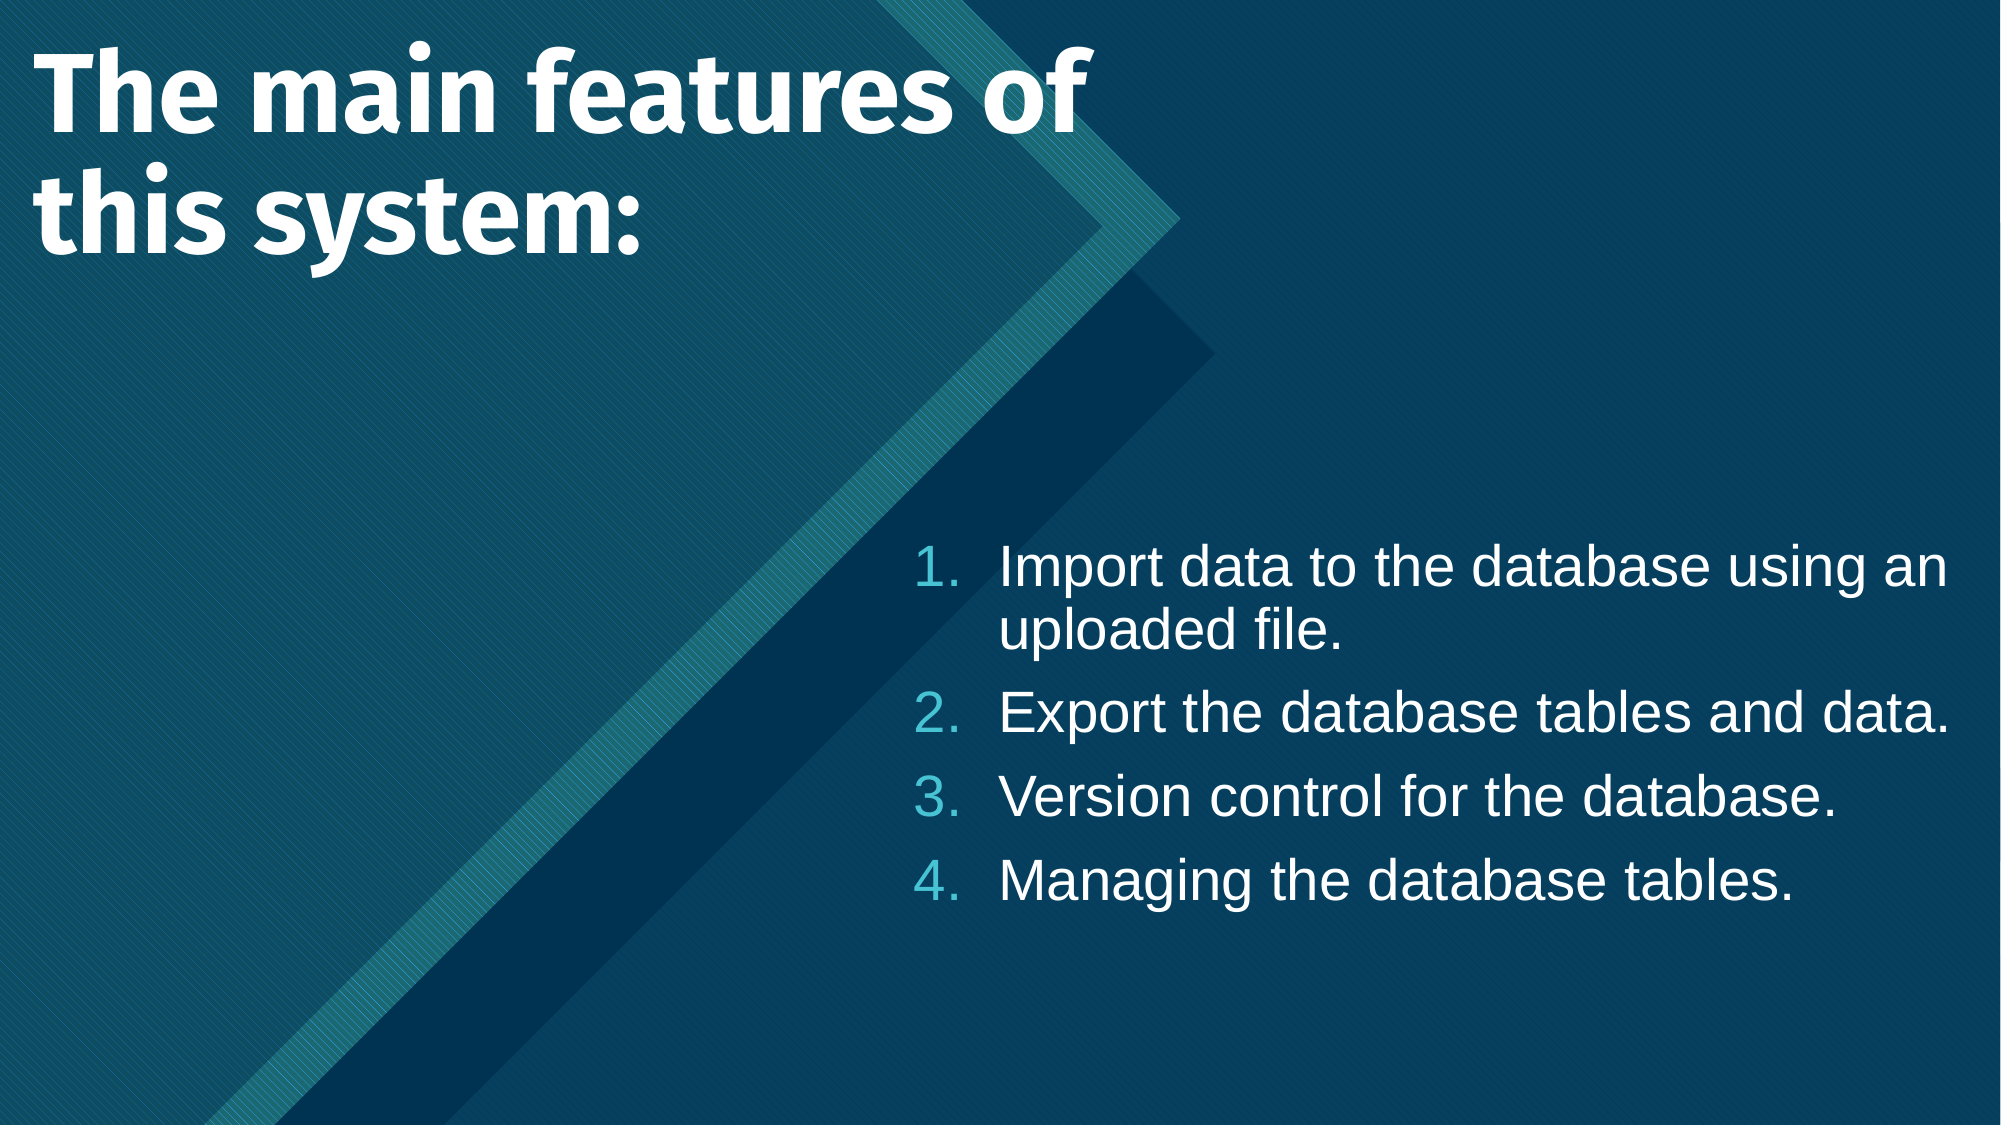

The main features of this system:
Import data to the database using an uploaded file.
Export the database tables and data.
Version control for the database.
Managing the database tables.